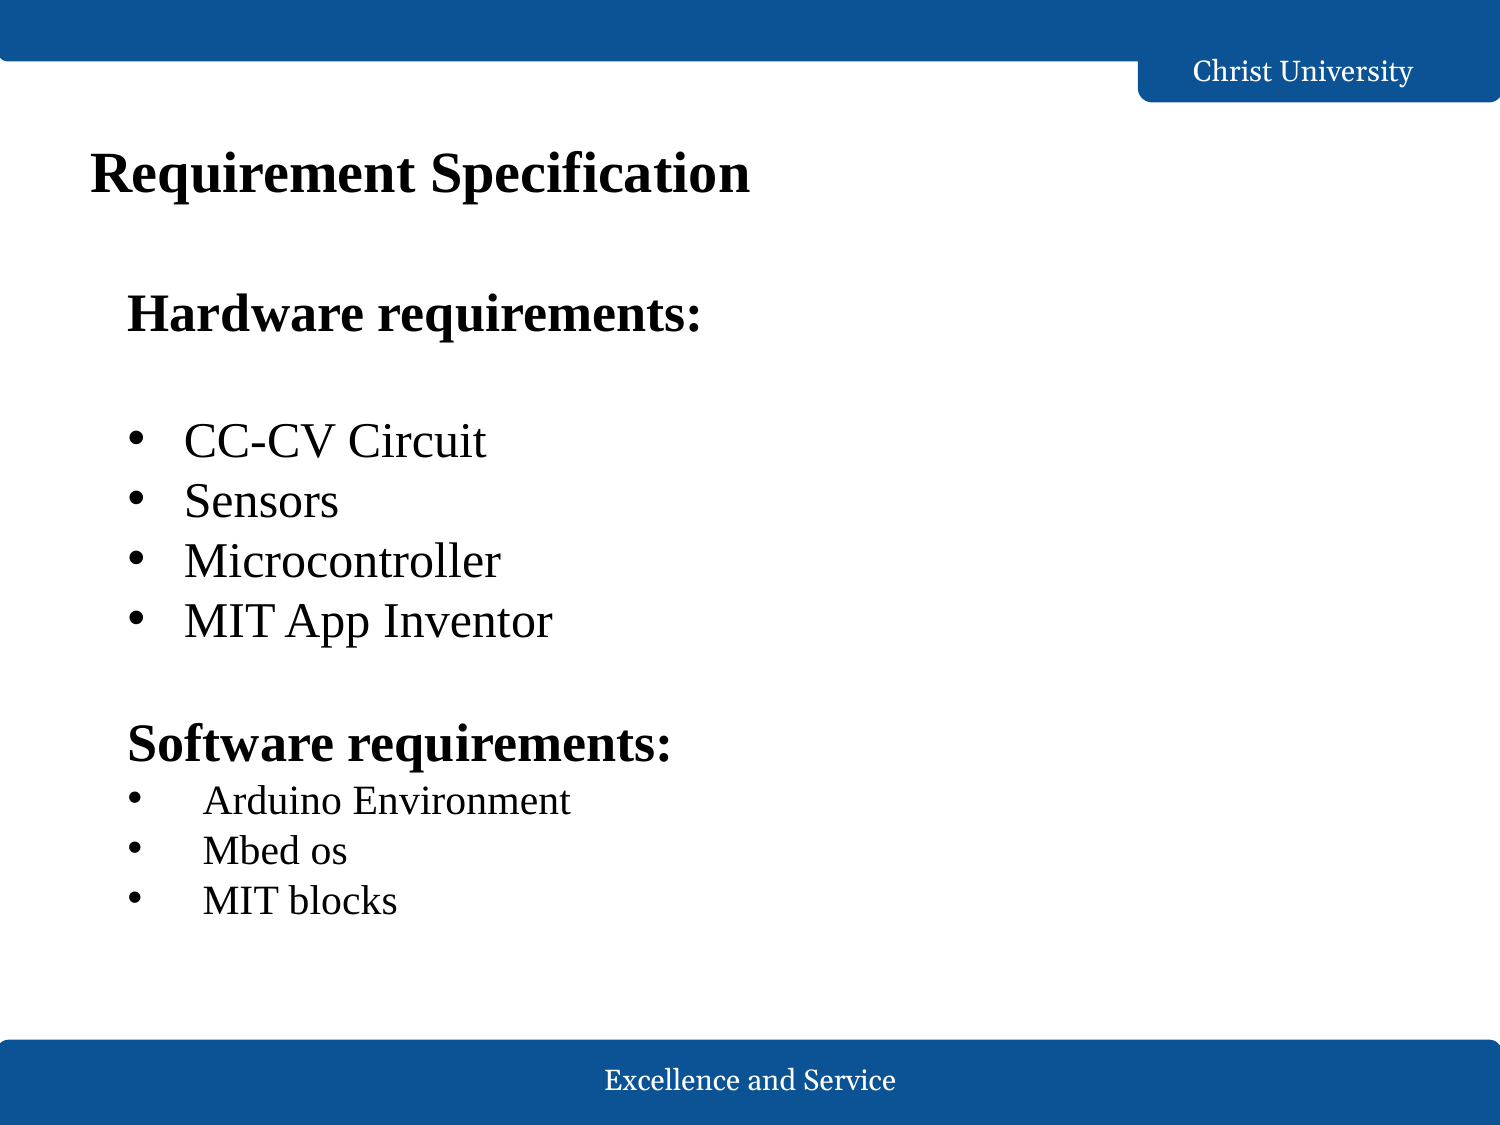

# Requirement Specification
Hardware requirements:

CC-CV Circuit
Sensors
Microcontroller
MIT App Inventor

Software requirements:
Arduino Environment
Mbed os
MIT blocks